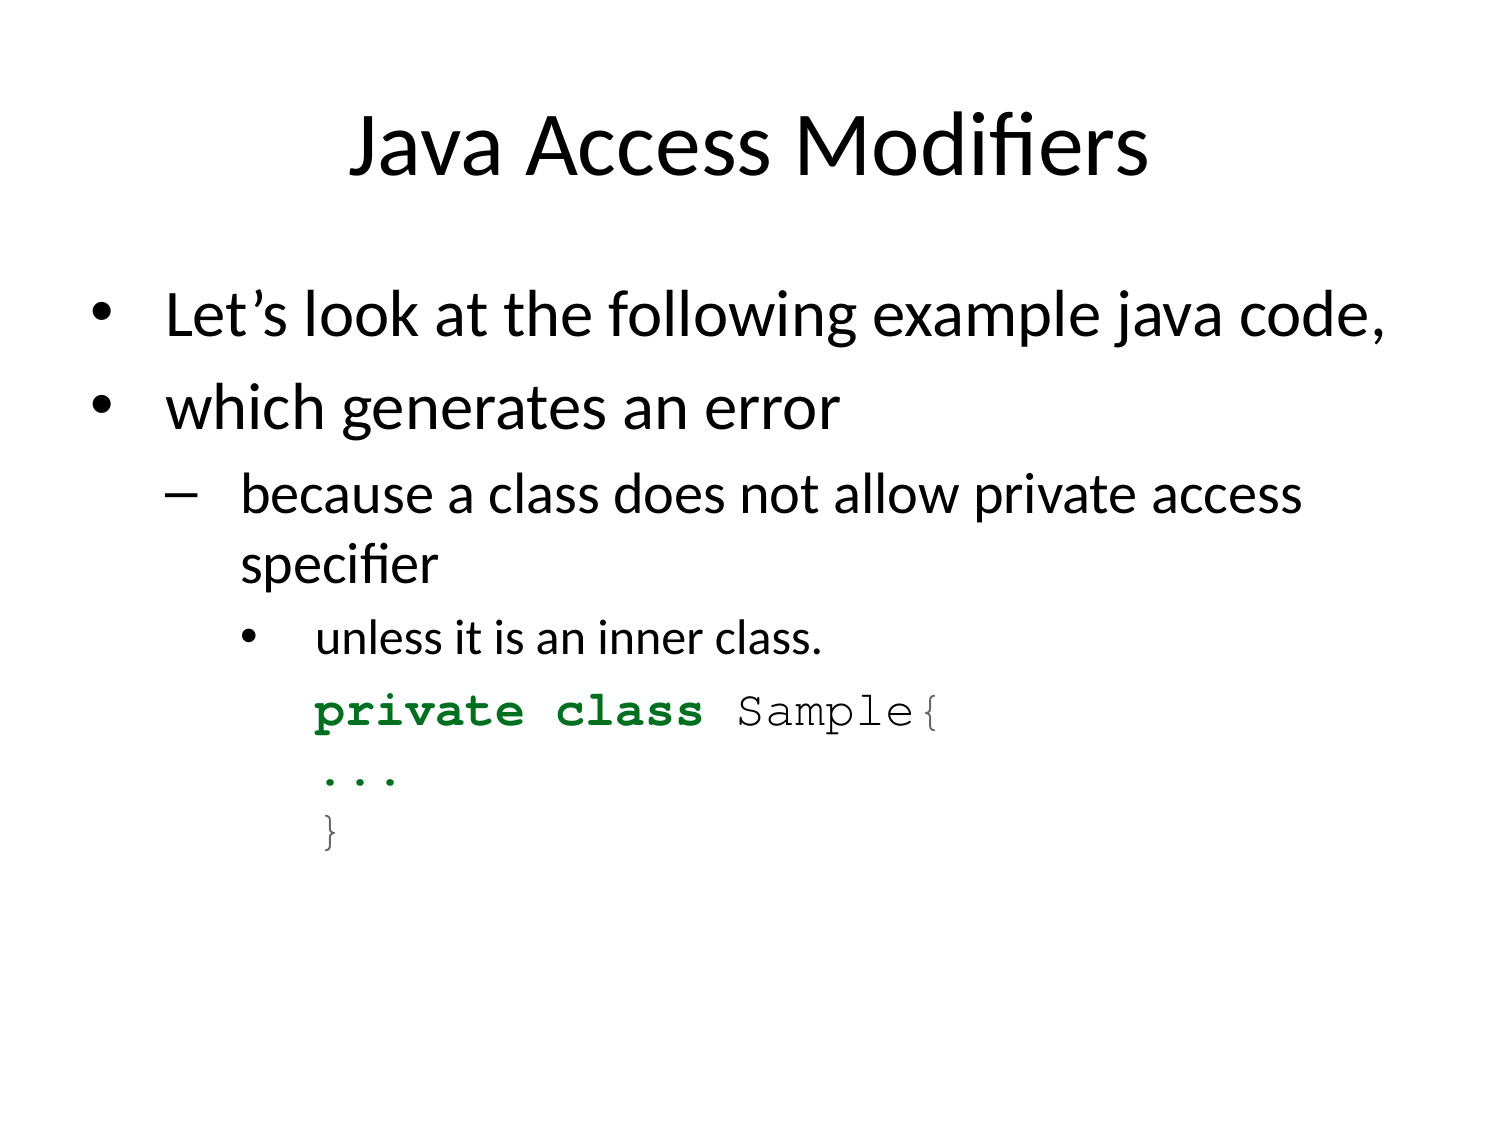

# Java Access Modifiers
Let’s look at the following example java code,
which generates an error
because a class does not allow private access specifier
unless it is an inner class.
private class Sample{
...
}